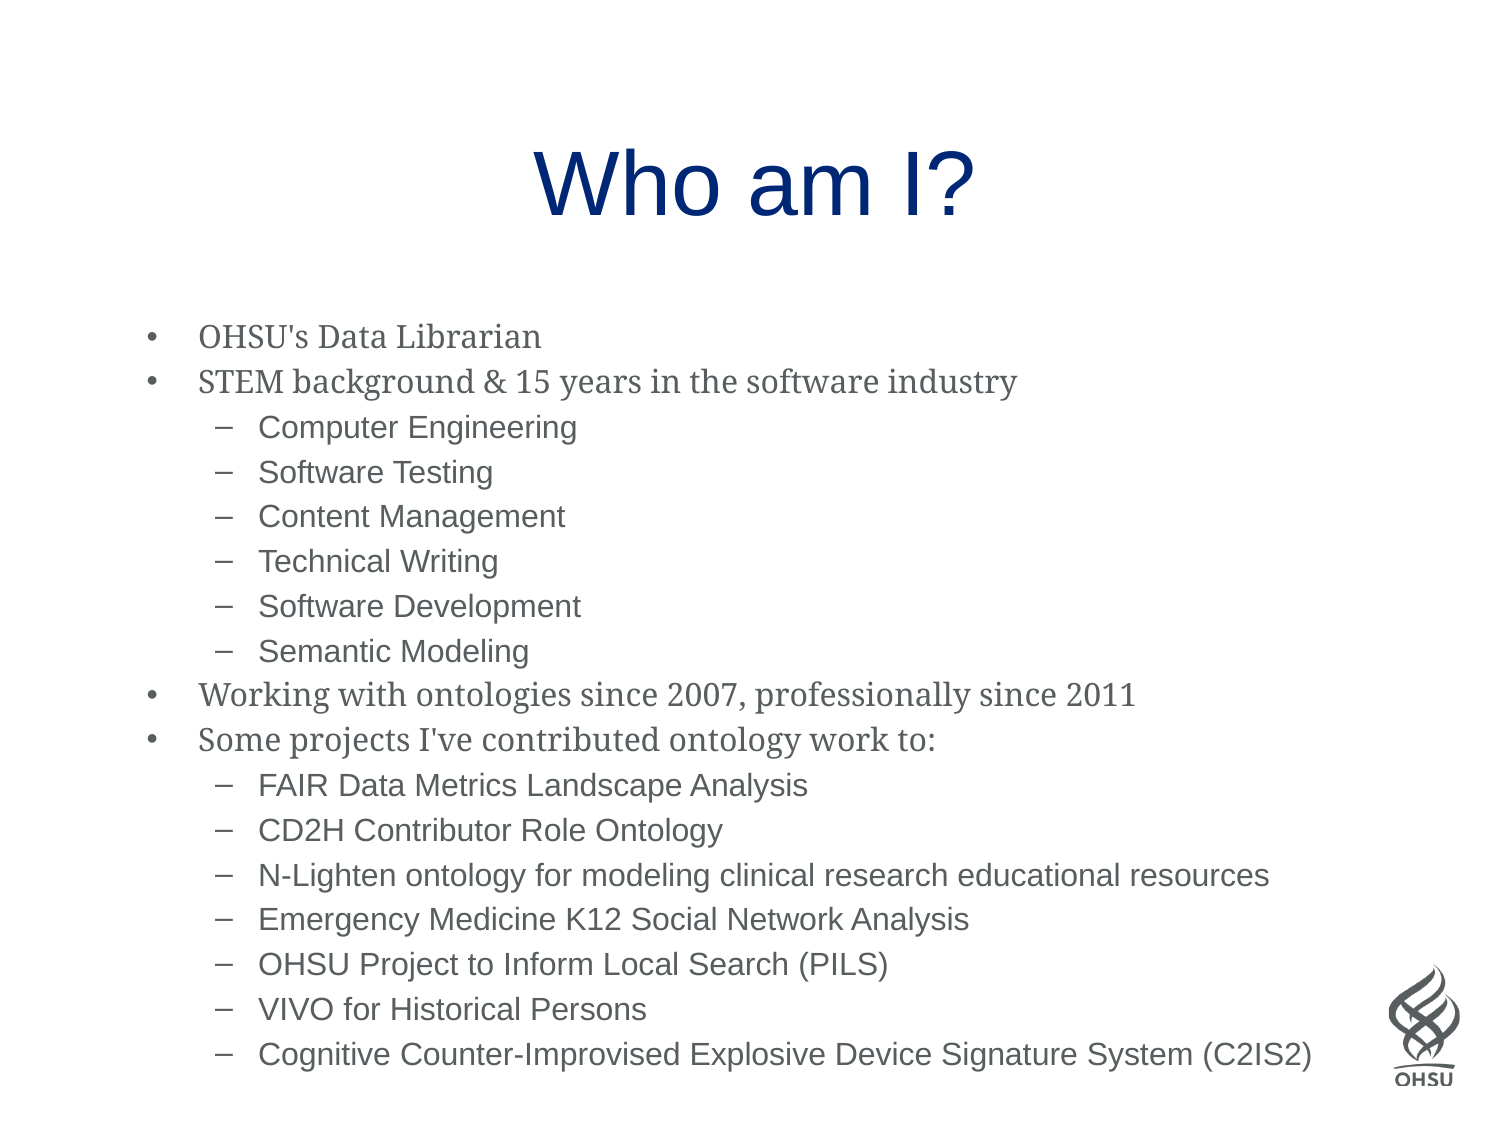

# Who am I?
OHSU's Data Librarian
STEM background & 15 years in the software industry
Computer Engineering
Software Testing
Content Management
Technical Writing
Software Development
Semantic Modeling
Working with ontologies since 2007, professionally since 2011
Some projects I've contributed ontology work to:
FAIR Data Metrics Landscape Analysis
CD2H Contributor Role Ontology
N-Lighten ontology for modeling clinical research educational resources
Emergency Medicine K12 Social Network Analysis
OHSU Project to Inform Local Search (PILS)
VIVO for Historical Persons
Cognitive Counter-Improvised Explosive Device Signature System (C2IS2)